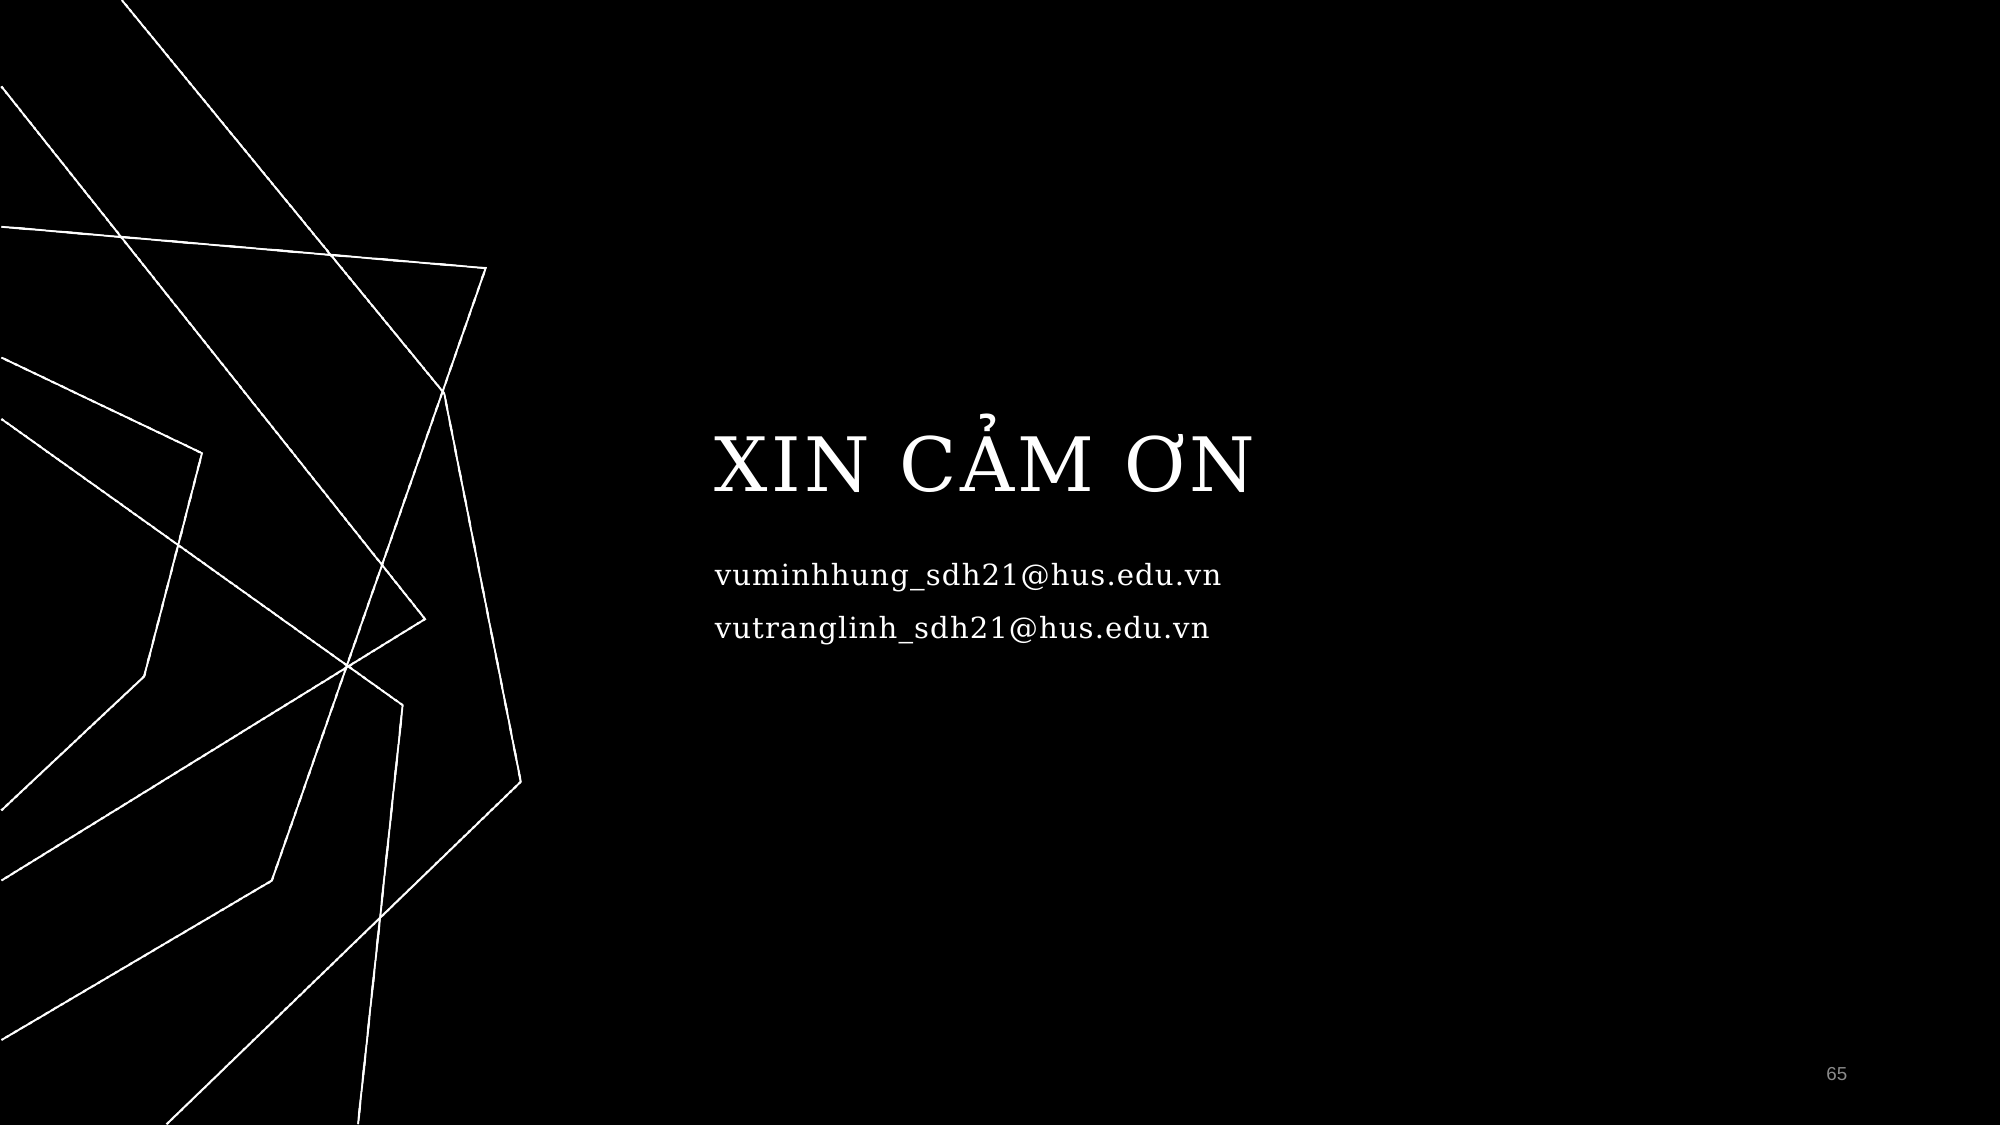

# XIN CẢM ƠN
vuminhhung_sdh21@hus.edu.vn vutranglinh_sdh21@hus.edu.vn

65